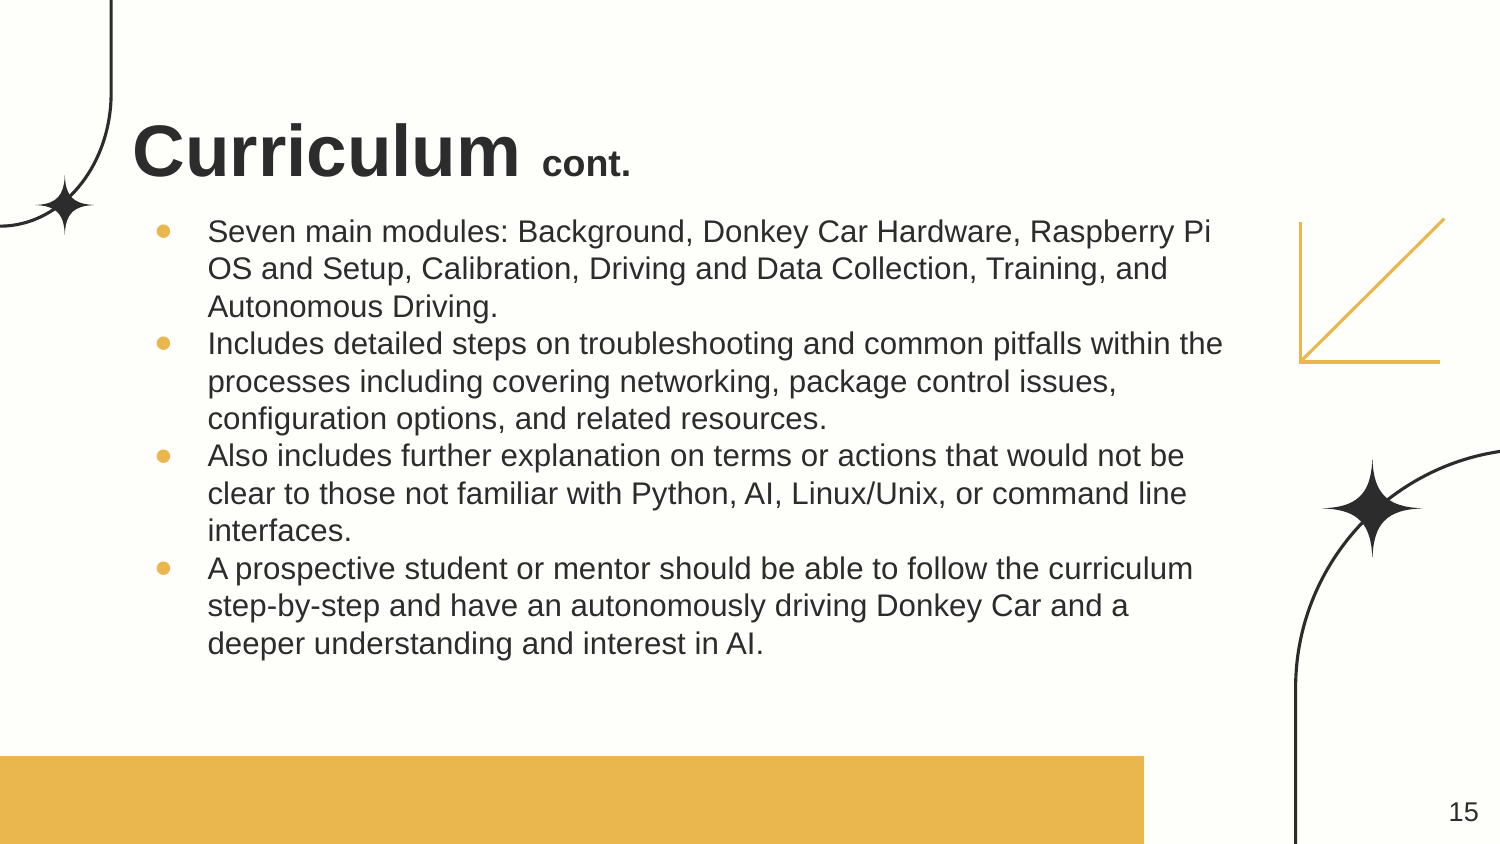

# Curriculum cont.
Seven main modules: Background, Donkey Car Hardware, Raspberry Pi OS and Setup, Calibration, Driving and Data Collection, Training, and Autonomous Driving.
Includes detailed steps on troubleshooting and common pitfalls within the processes including covering networking, package control issues, configuration options, and related resources.
Also includes further explanation on terms or actions that would not be clear to those not familiar with Python, AI, Linux/Unix, or command line interfaces.
A prospective student or mentor should be able to follow the curriculum step-by-step and have an autonomously driving Donkey Car and a deeper understanding and interest in AI.
15